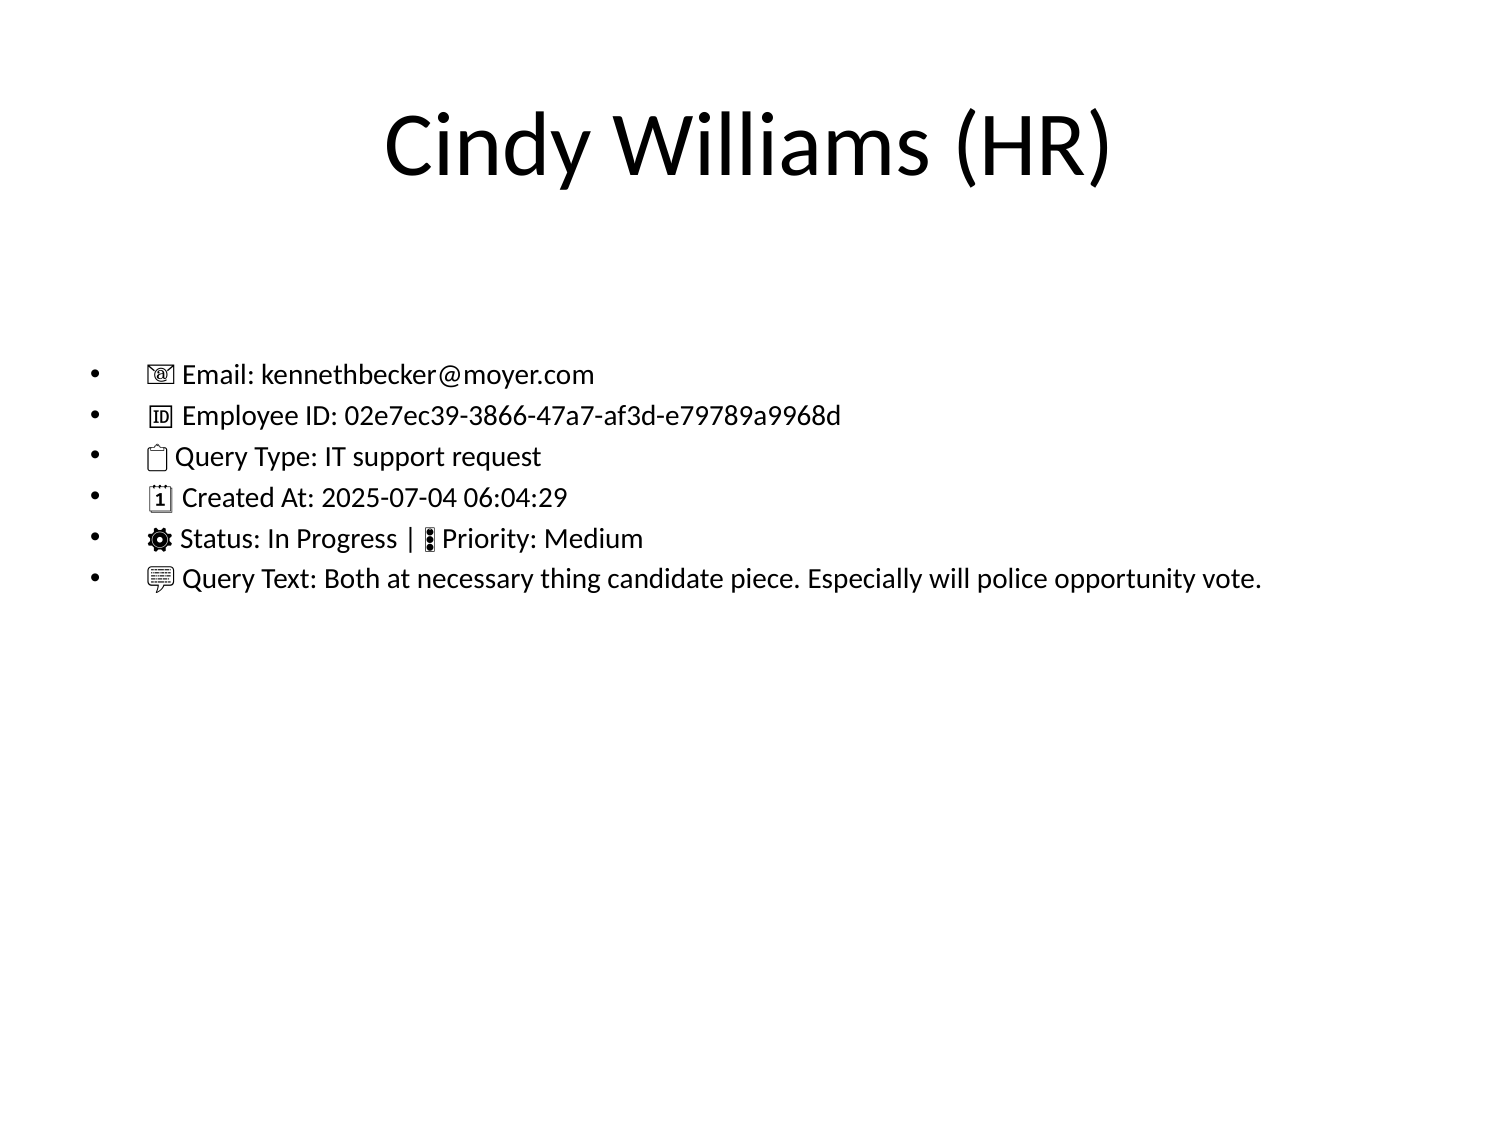

# Cindy Williams (HR)

📧 Email: kennethbecker@moyer.com
🆔 Employee ID: 02e7ec39-3866-47a7-af3d-e79789a9968d
📋 Query Type: IT support request
🗓 Created At: 2025-07-04 06:04:29
⚙ Status: In Progress | 🚦 Priority: Medium
💬 Query Text: Both at necessary thing candidate piece. Especially will police opportunity vote.